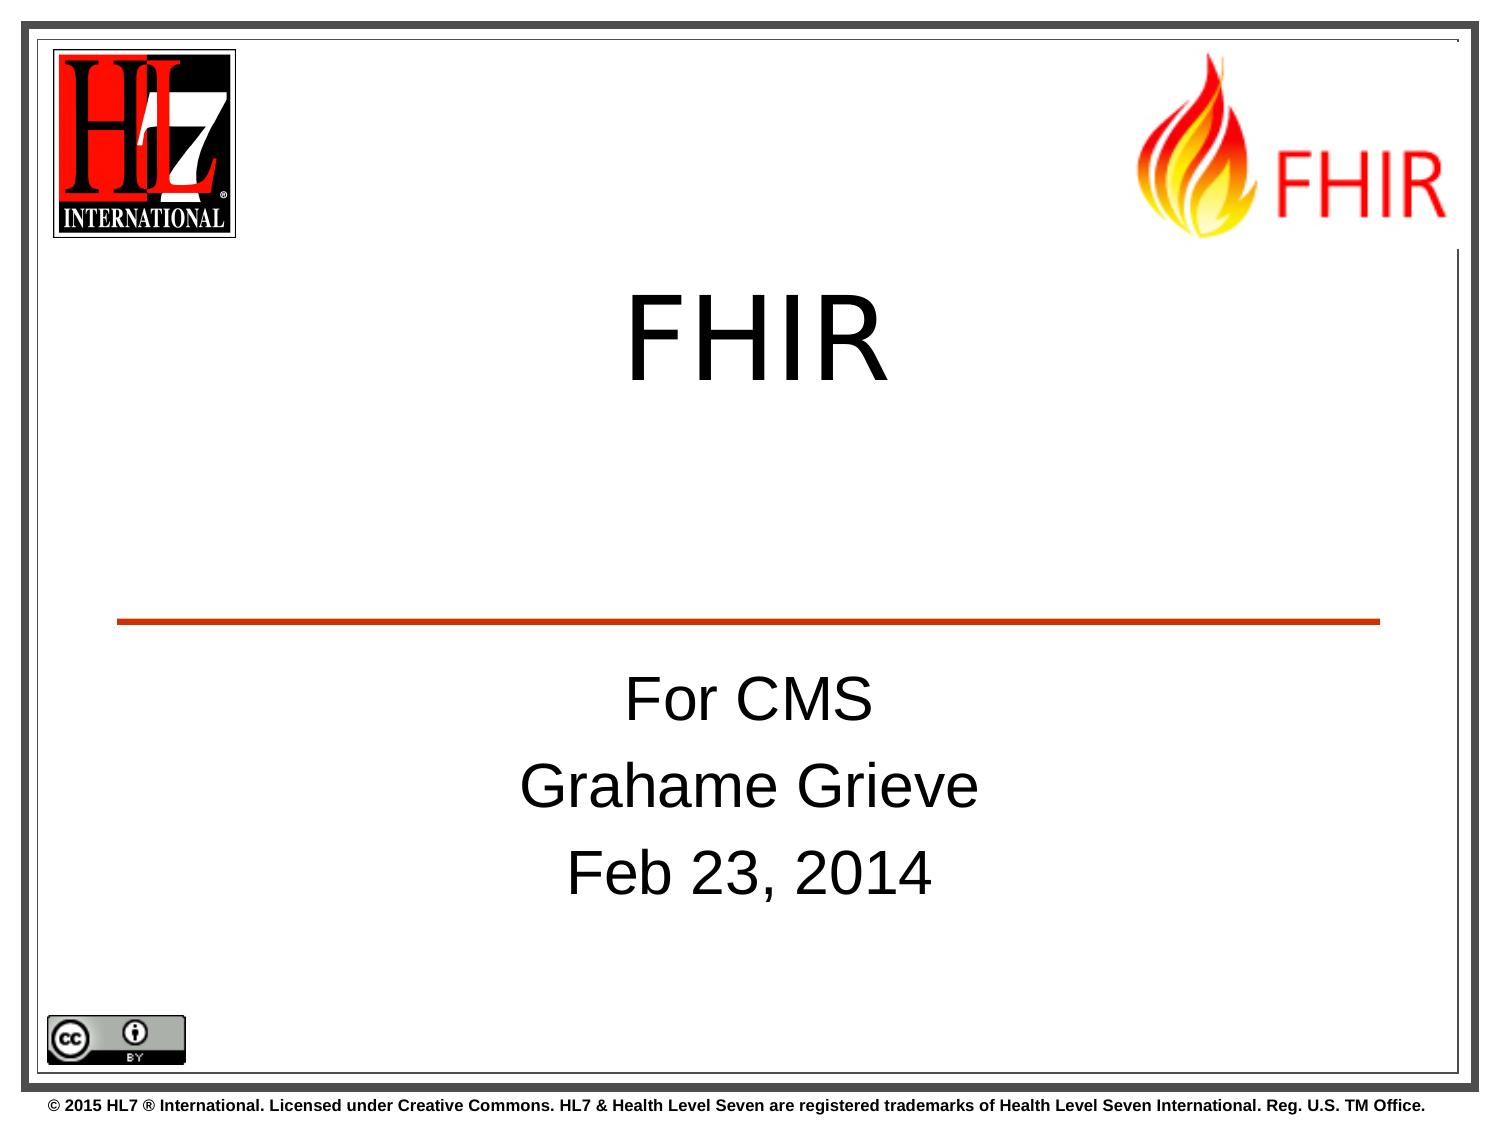

# FHIR
For CMS
Grahame Grieve
Feb 23, 2014